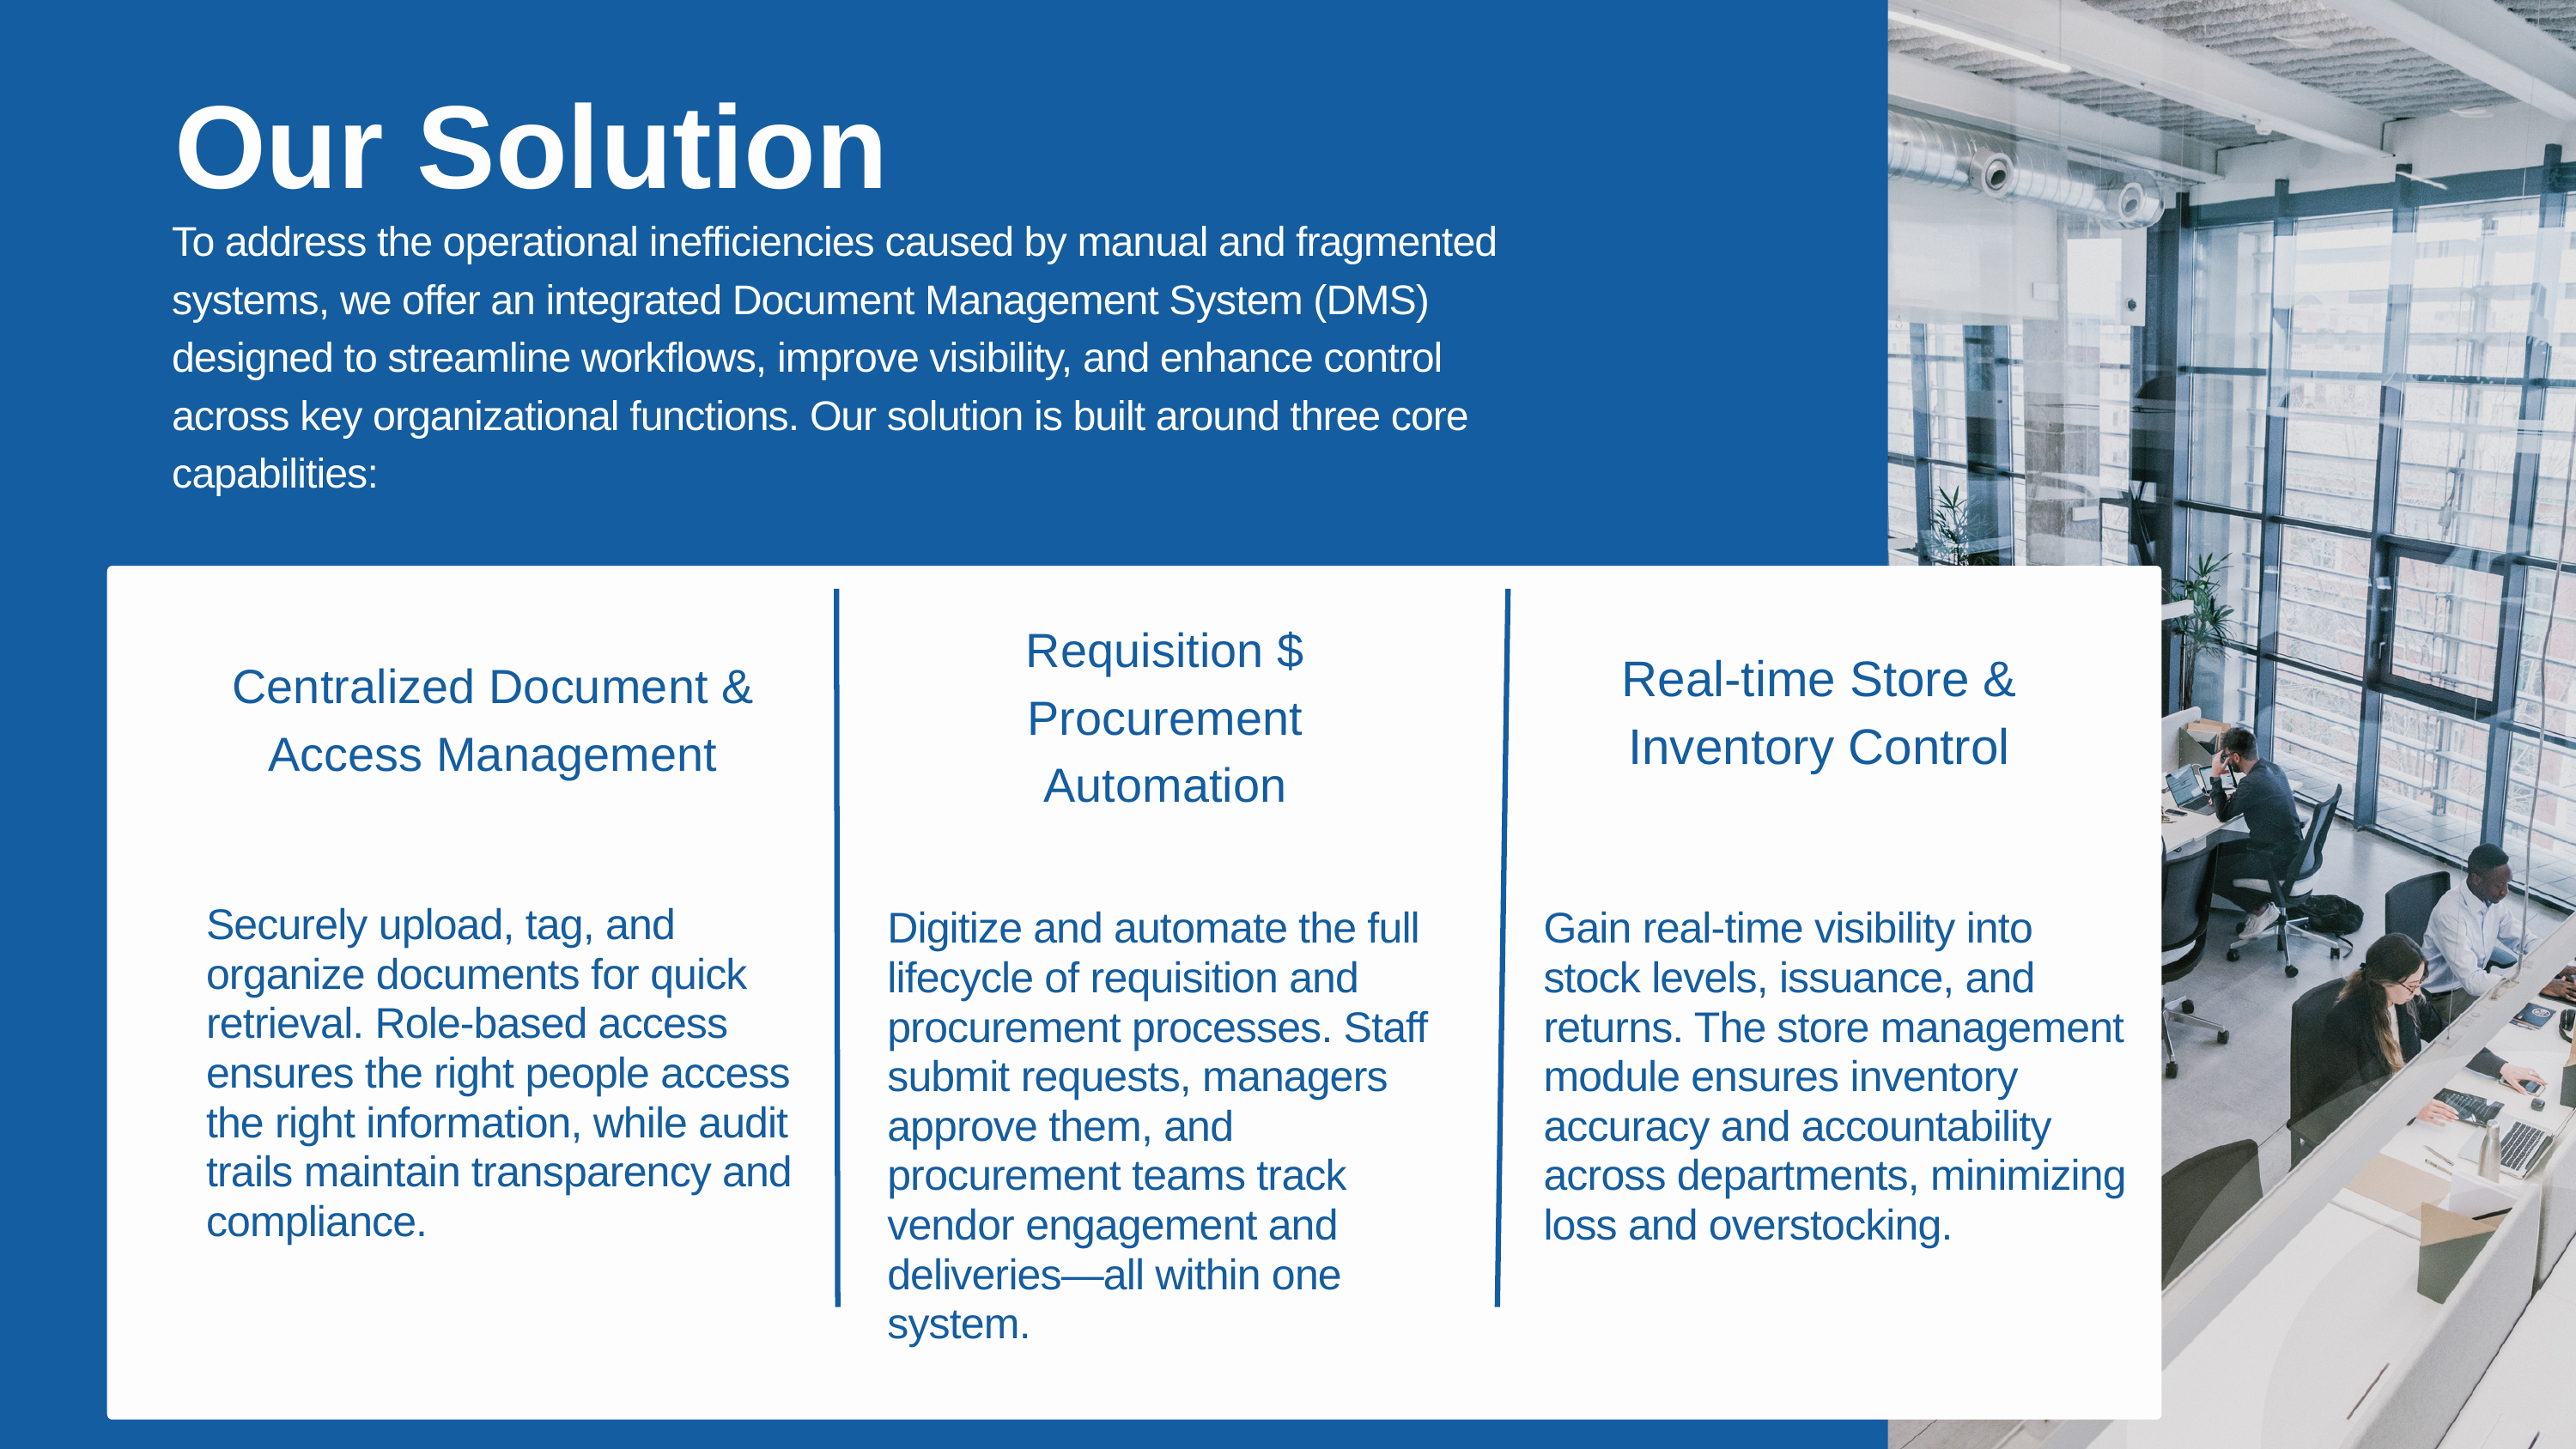

Our Solution
To address the operational inefficiencies caused by manual and fragmented systems, we offer an integrated Document Management System (DMS) designed to streamline workflows, improve visibility, and enhance control across key organizational functions. Our solution is built around three core capabilities:

Requisition $ Procurement Automation
Real-time Store & Inventory Control
Centralized Document & Access Management
Securely upload, tag, and organize documents for quick retrieval. Role-based access ensures the right people access the right information, while audit trails maintain transparency and compliance.
Digitize and automate the full lifecycle of requisition and procurement processes. Staff submit requests, managers approve them, and procurement teams track vendor engagement and deliveries—all within one system.
Gain real-time visibility into stock levels, issuance, and returns. The store management module ensures inventory accuracy and accountability across departments, minimizing loss and overstocking.